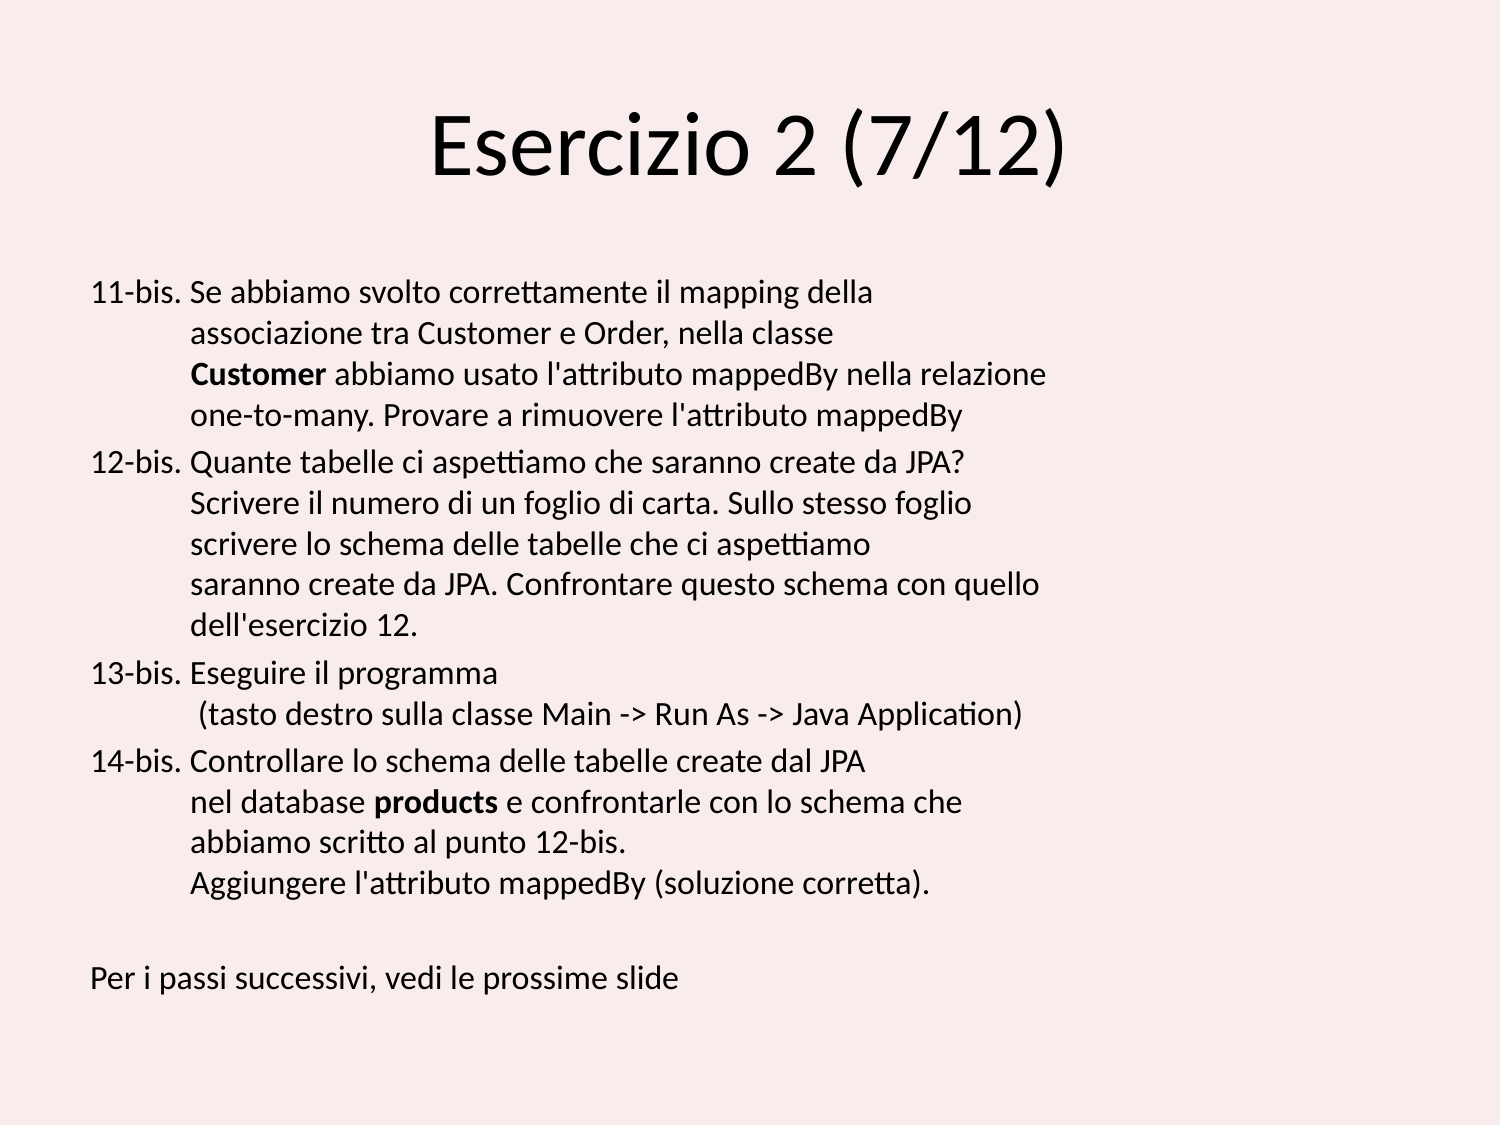

# Esercizio 2 (7/12)
11-bis. Se abbiamo svolto correttamente il mapping della
             associazione tra Customer e Order, nella classe
             Customer abbiamo usato l'attributo mappedBy nella relazione
             one-to-many. Provare a rimuovere l'attributo mappedBy
12-bis. Quante tabelle ci aspettiamo che saranno create da JPA?
             Scrivere il numero di un foglio di carta. Sullo stesso foglio
             scrivere lo schema delle tabelle che ci aspettiamo
             saranno create da JPA. Confrontare questo schema con quello
             dell'esercizio 12.
13-bis. Eseguire il programma
              (tasto destro sulla classe Main -> Run As -> Java Application)
14-bis. Controllare lo schema delle tabelle create dal JPA
             nel database products e confrontarle con lo schema che
             abbiamo scritto al punto 12-bis.
             Aggiungere l'attributo mappedBy (soluzione corretta).

Per i passi successivi, vedi le prossime slide